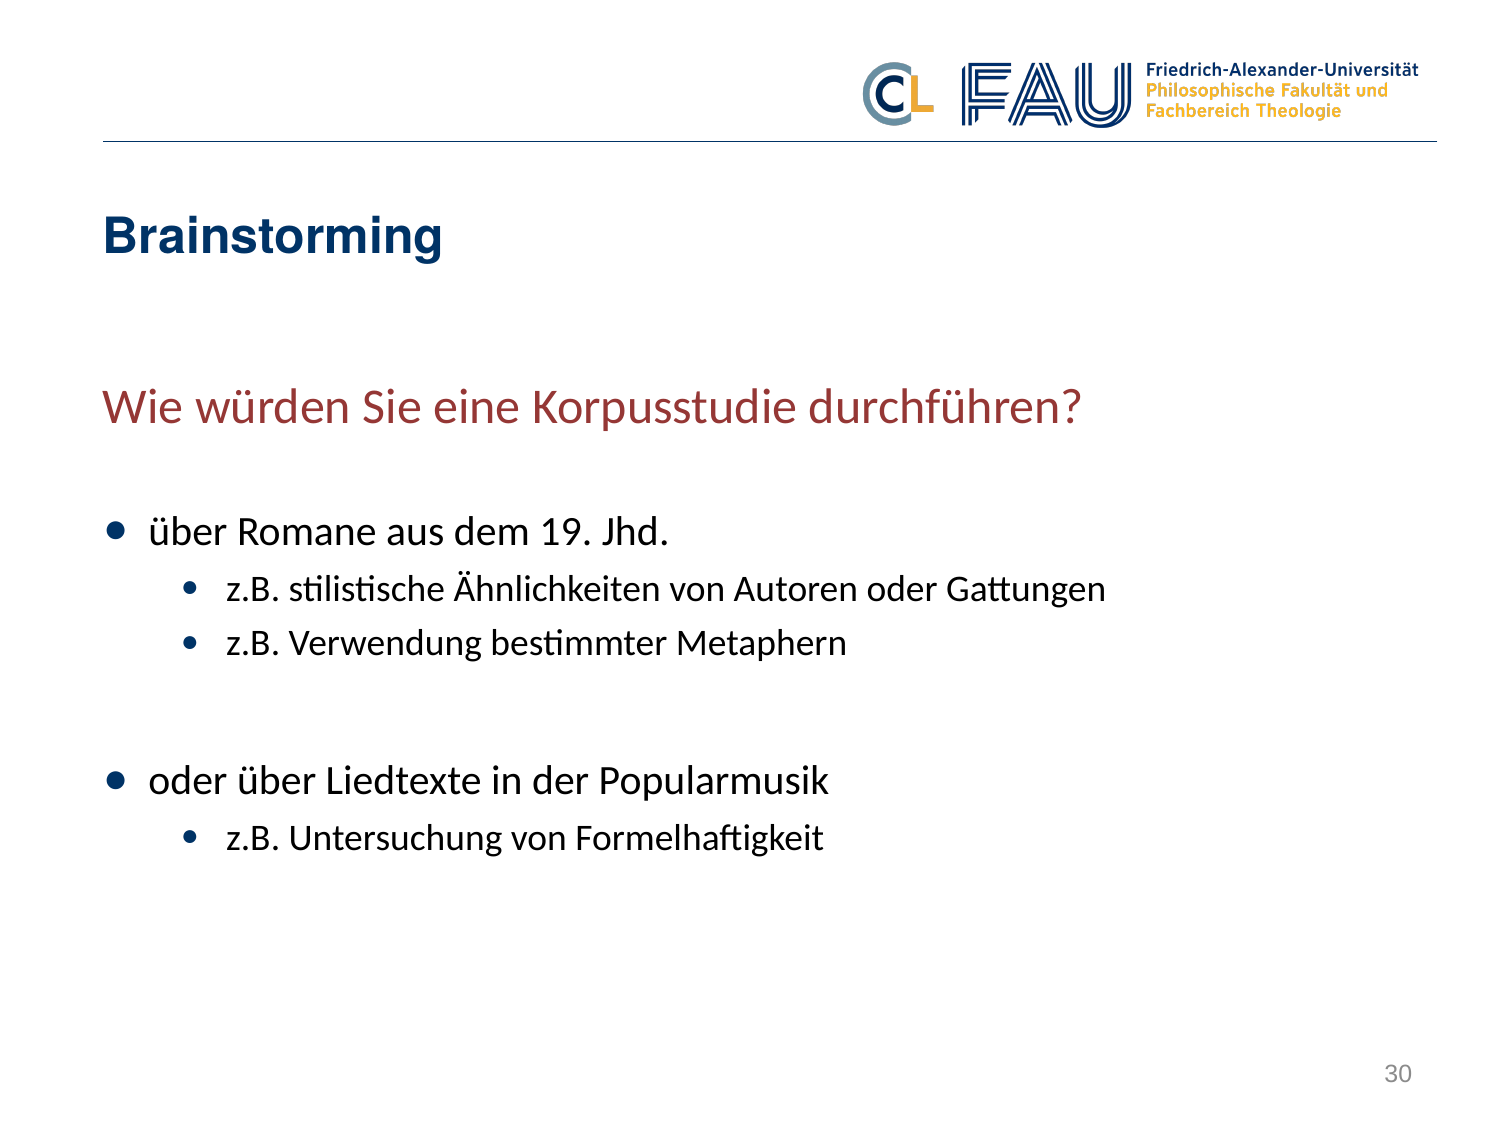

# Brainstorming

Wie würden Sie eine Korpusstudie durchführen?

über Romane aus dem 19. Jhd.
z.B. stilistische Ähnlichkeiten von Autoren oder Gattungen
z.B. Verwendung bestimmter Metaphern

oder über Liedtexte in der Popularmusik
z.B. Untersuchung von Formelhaftigkeit
30